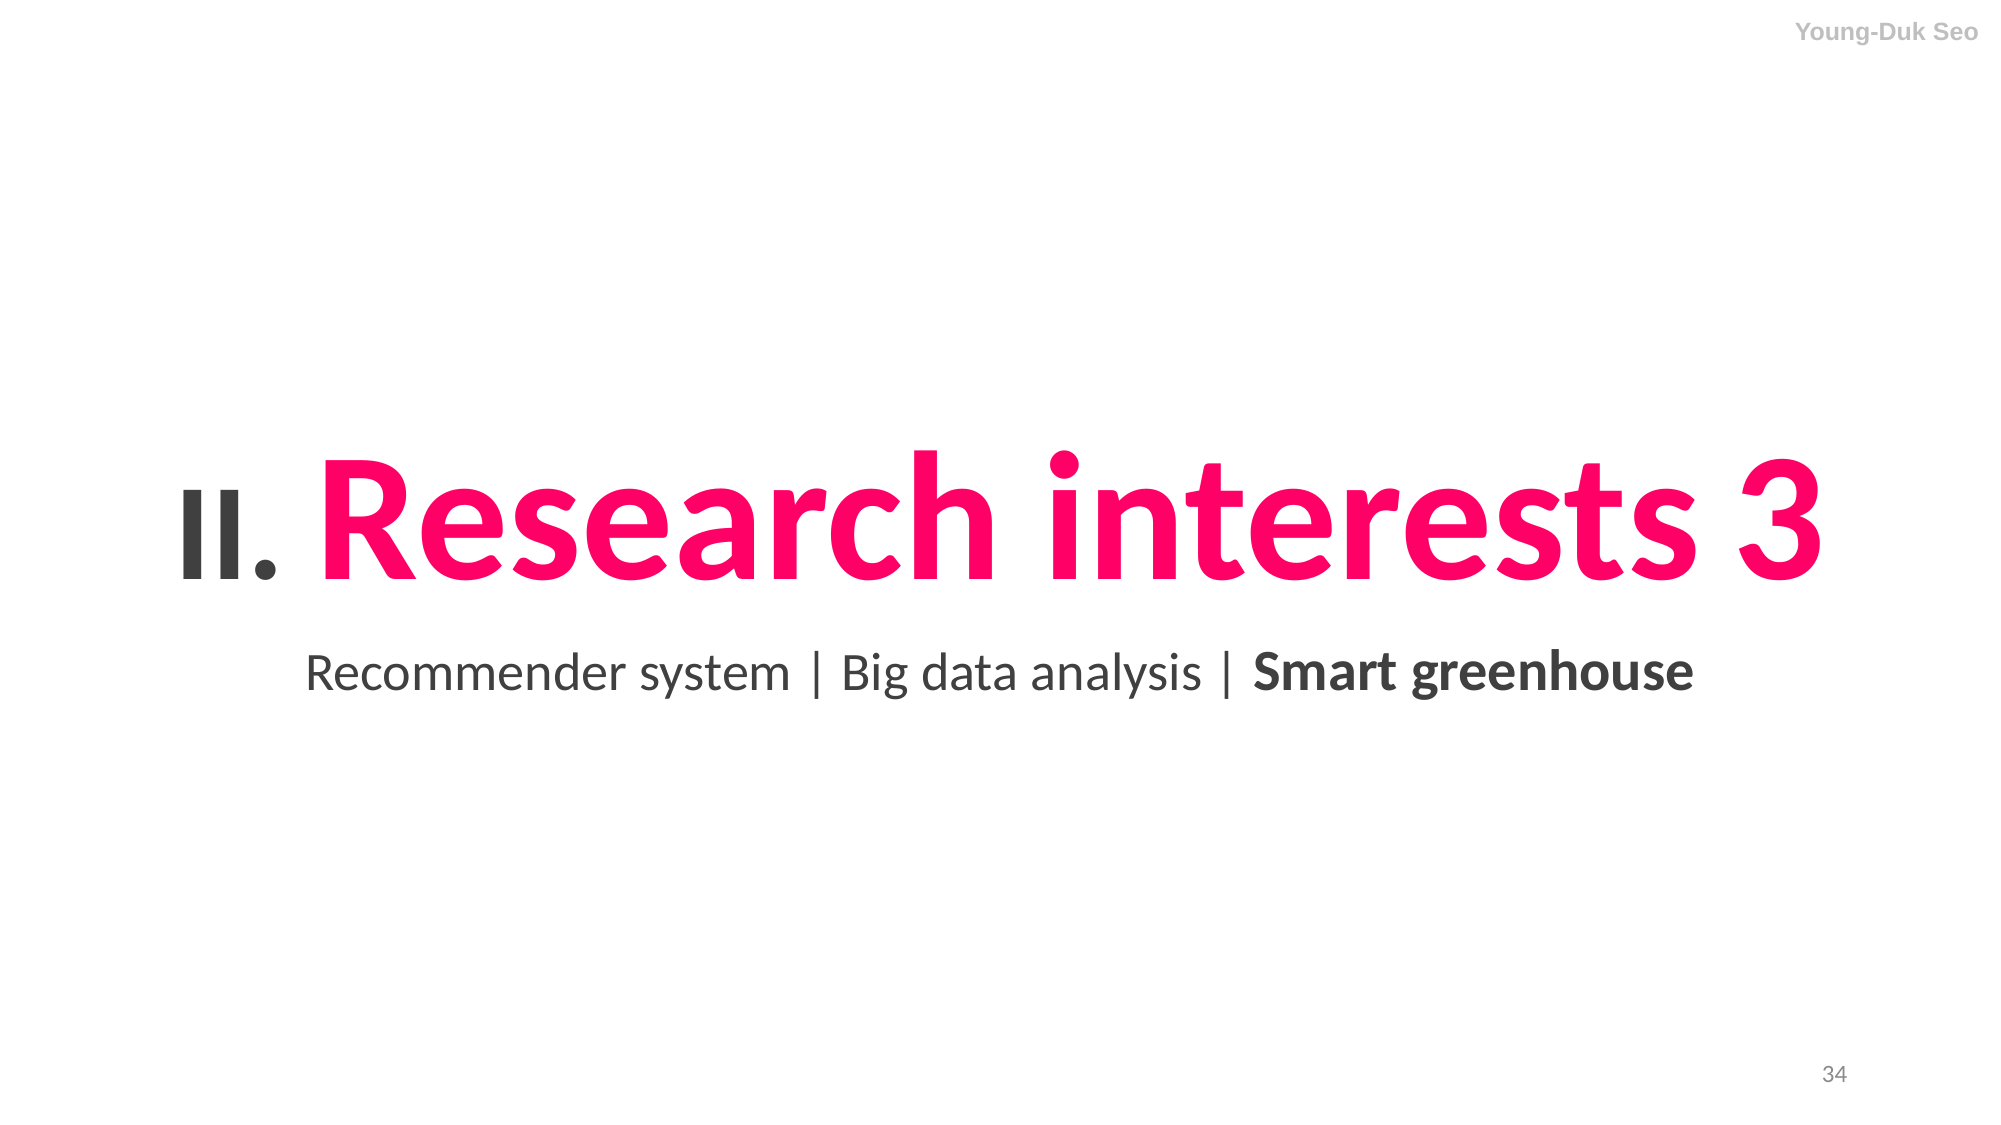

Young-Duk Seo
II. Research interests 3
Recommender system | Big data analysis | Smart greenhouse
34